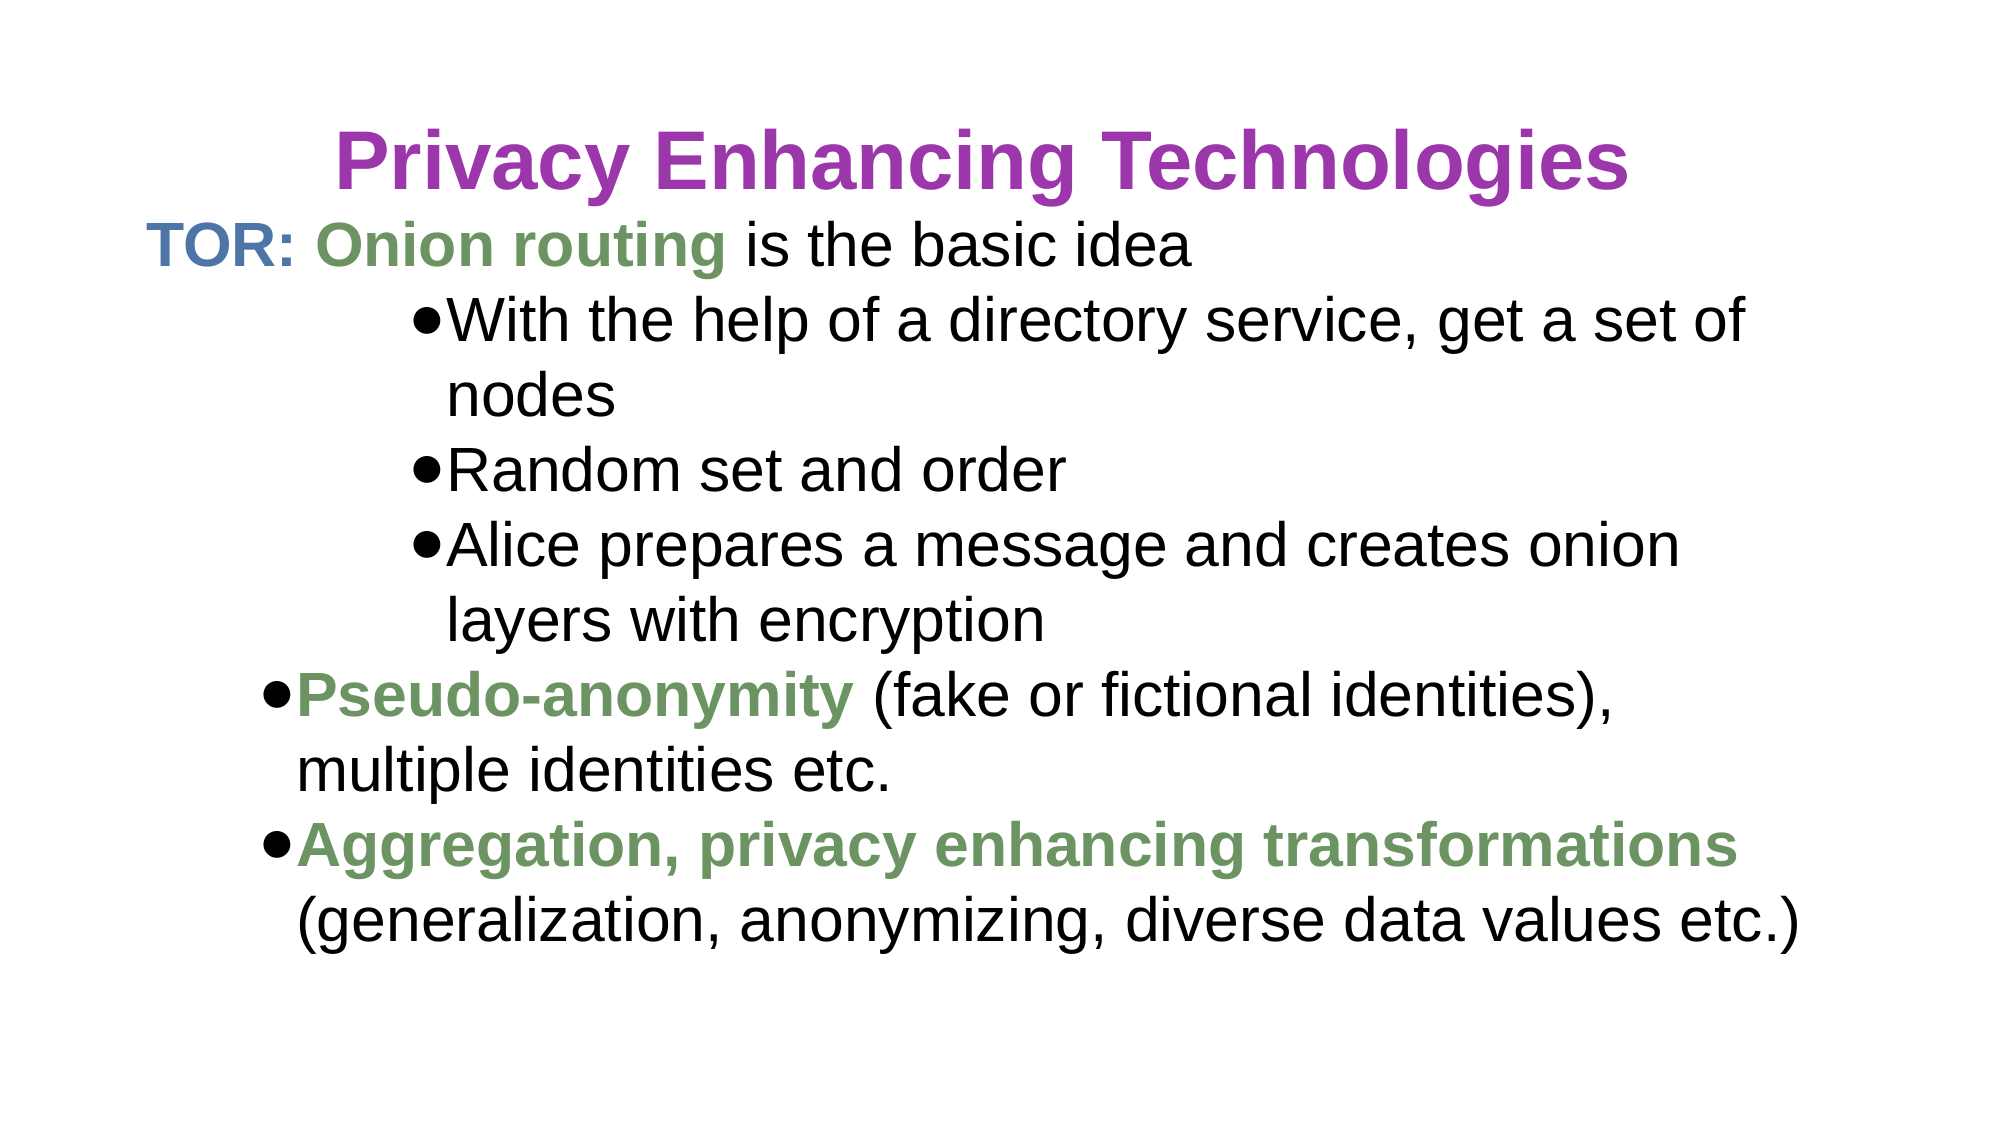

# Privacy Enhancing Technologies
TOR: Onion routing is the basic idea
With the help of a directory service, get a set of nodes
Random set and order
Alice prepares a message and creates onion layers with encryption
Pseudo-anonymity (fake or fictional identities), multiple identities etc.
Aggregation, privacy enhancing transformations (generalization, anonymizing, diverse data values etc.)